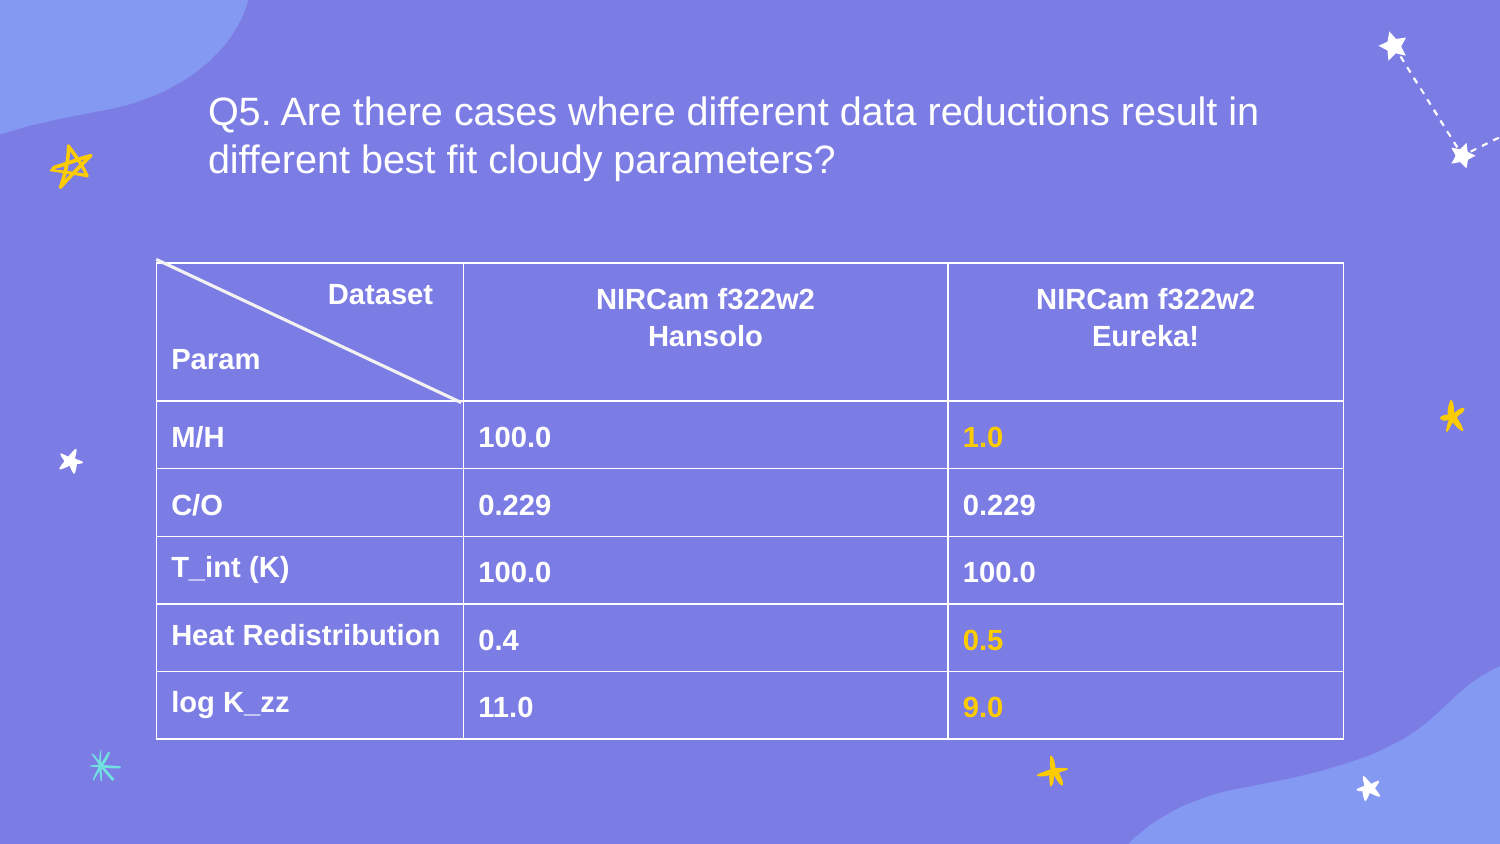

# Q5. Are there cases where different data reductions result in different best fit cloudy parameters?

| Dataset Param | NIRCam f322w2 Hansolo | NIRCam f322w2 Eureka! |
| --- | --- | --- |
| M/H | 100.0 | 1.0 |
| C/O | 0.229 | 0.229 |
| T\_int (K) | 100.0 | 100.0 |
| Heat Redistribution | 0.4 | 0.5 |
| log K\_zz | 11.0 | 9.0 |